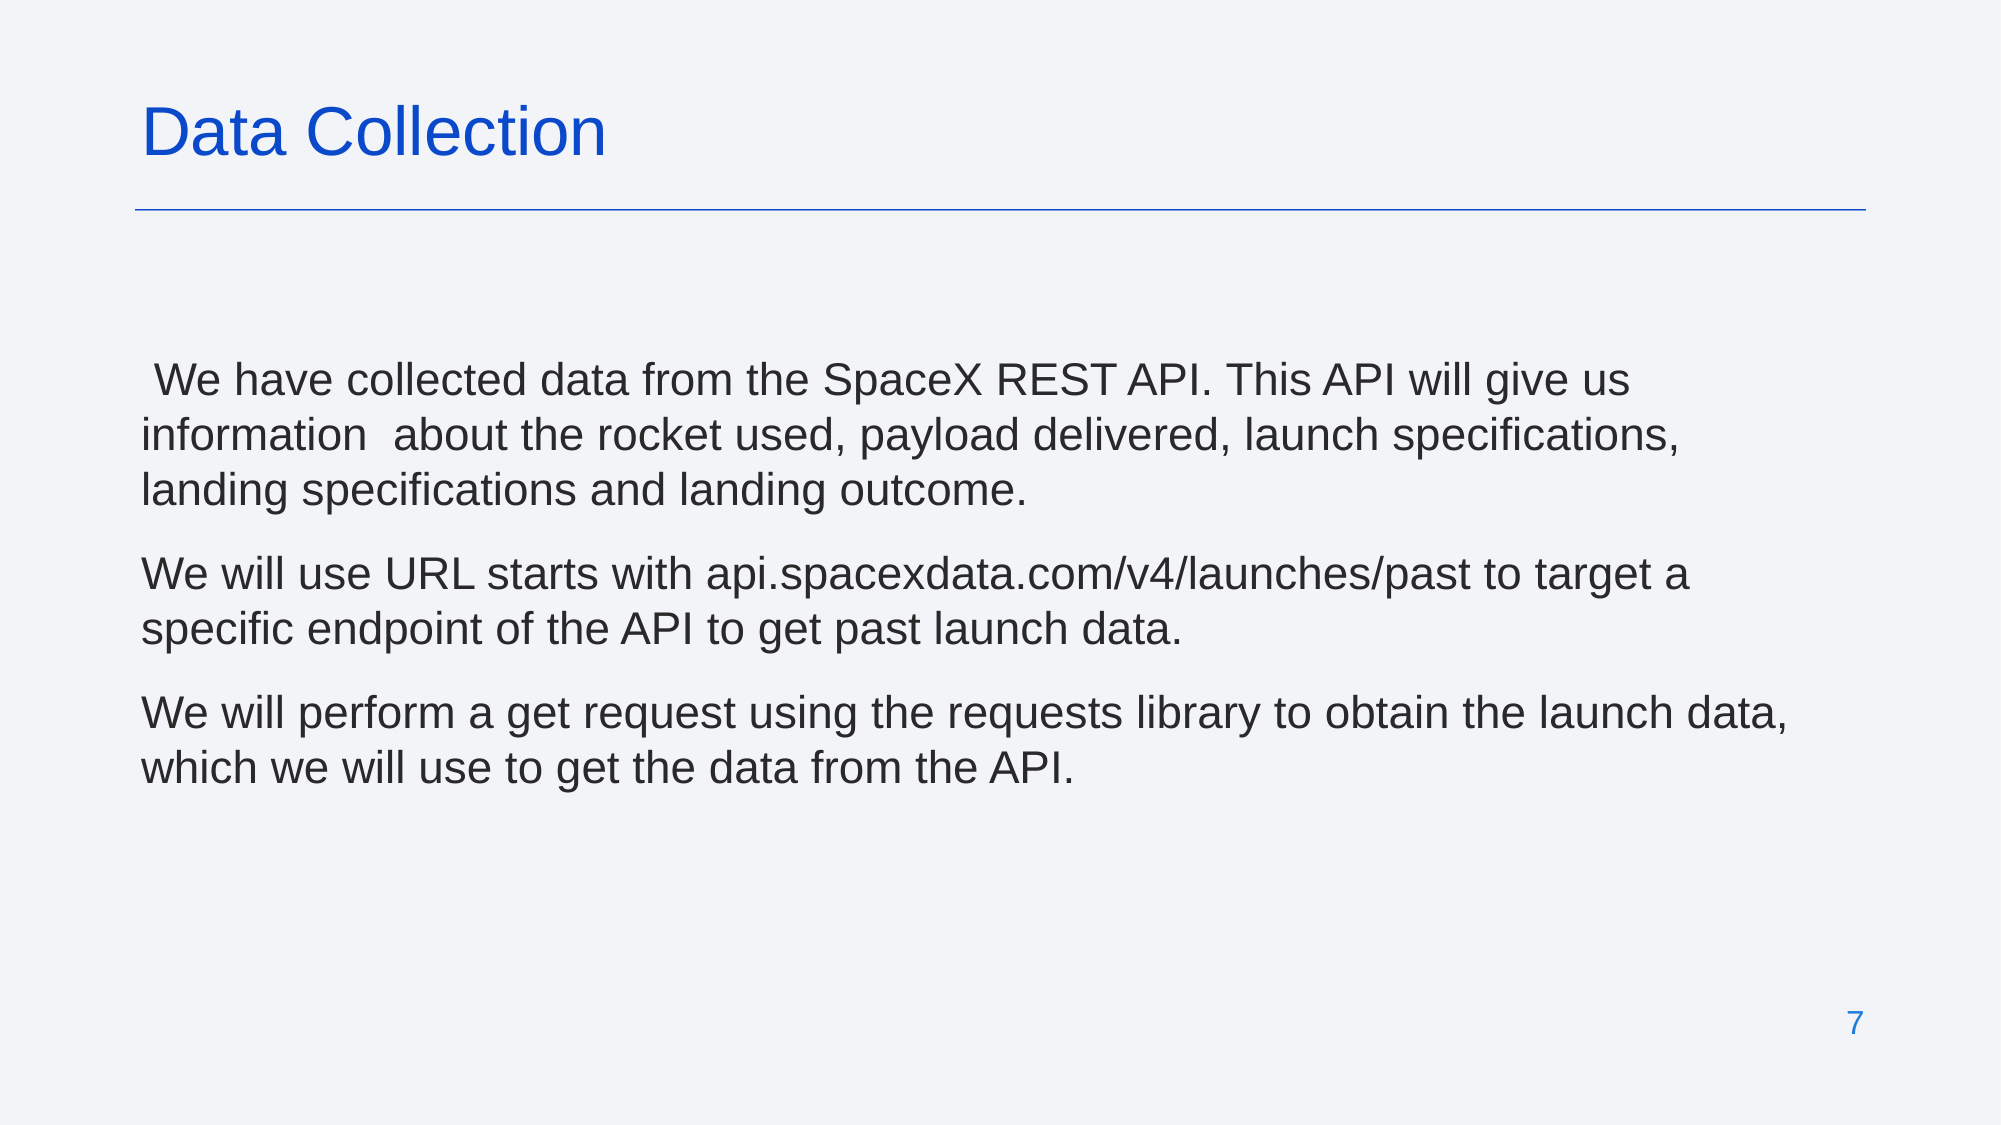

Data Collection
 We have collected data from the SpaceX REST API. This API will give us information  about the rocket used, payload delivered, launch specifications, landing specifications and landing outcome.
We will use URL starts with api.spacexdata.com/v4/launches/past to target a specific endpoint of the API to get past launch data.
We will perform a get request using the requests library to obtain the launch data, which we will use to get the data from the API.

7